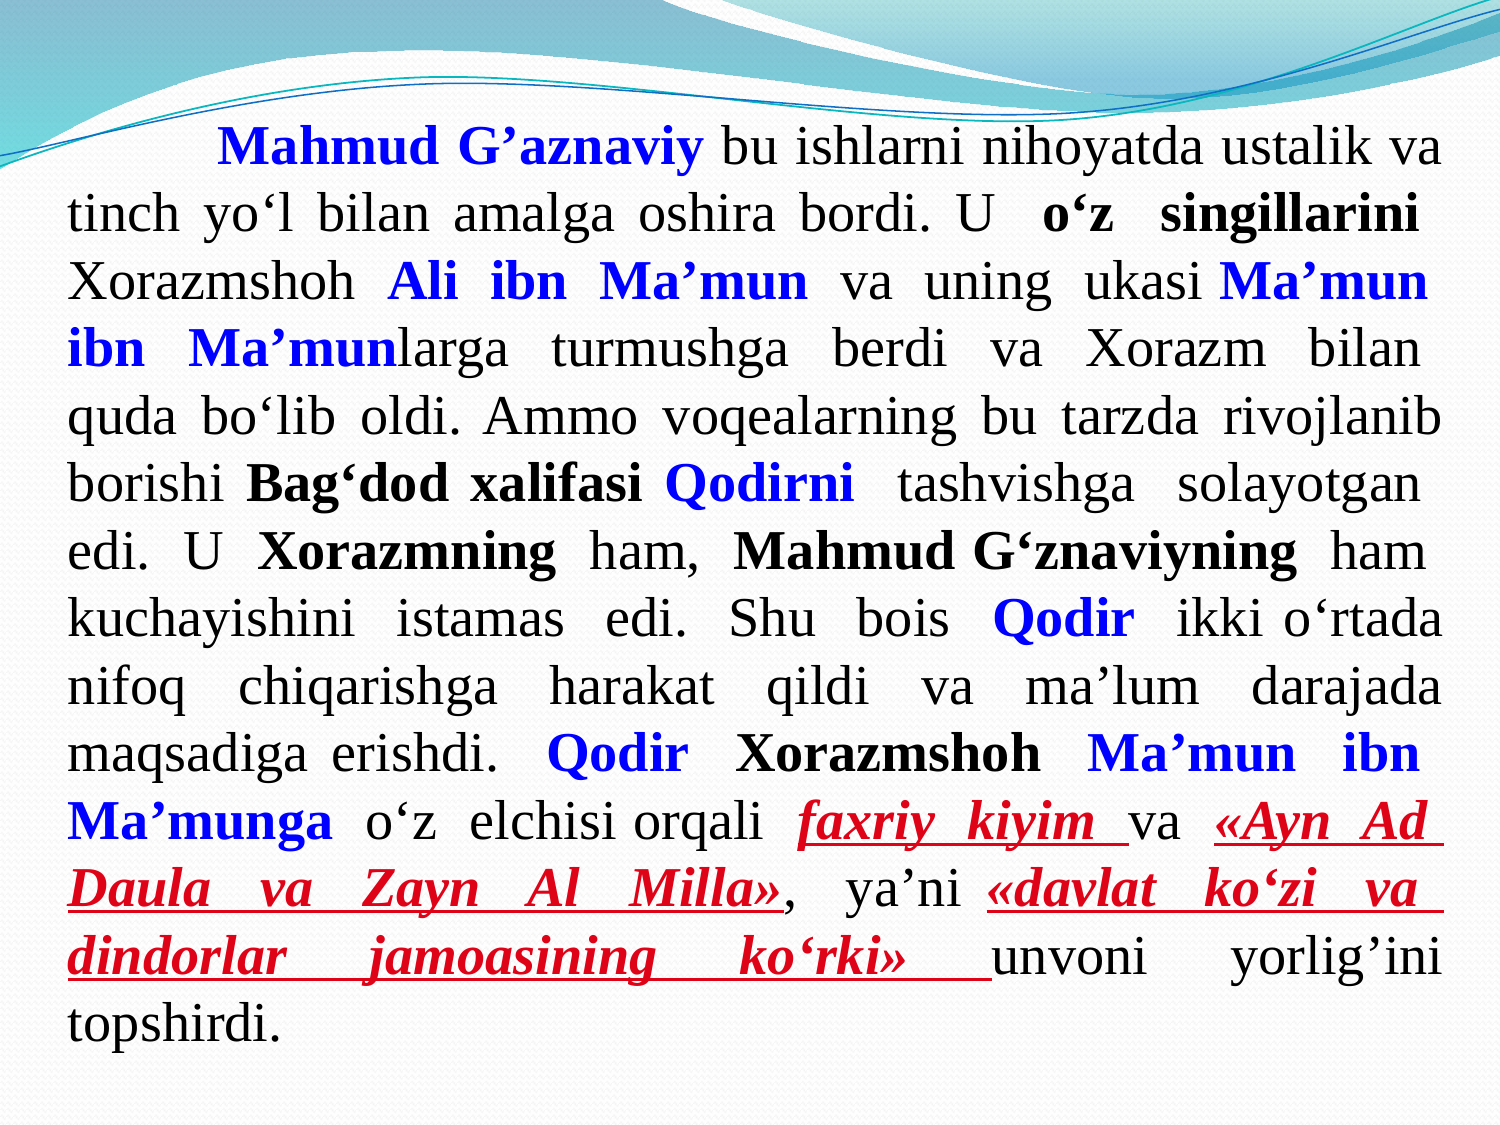

Mahmud G’aznaviy bu ishlarni nihoyatda ustalik va tinch yo‘l bilan amalga oshira bordi. U  o‘z  singillarini  Xorazmshoh  Ali  ibn  Ma’mun  va  uning  ukasi Ma’mun  ibn  Ma’munlarga  turmushga  berdi  va  Xorazm  bilan  quda bo‘lib oldi. Ammo voqealarning bu tarzda rivojlanib borishi Bag‘dod xalifasi Qodirni  tashvishga  solayotgan  edi.  U  Xorazmning  ham,  Mahmud G‘znaviyning  ham  kuchayishini  istamas  edi.  Shu  bois  Qodir  ikki o‘rtada nifoq chiqarishga harakat qildi va ma’lum darajada maqsadiga erishdi.  Qodir  Xorazmshoh  Ma’mun  ibn  Ma’munga  o‘z  elchisi orqali  faxriy  kiyim  va  «Ayn  Ad  Daula  va  Zayn  Al  Milla»,  ya’ni «davlat  ko‘zi  va  dindorlar  jamoasining  ko‘rki»  unvoni  yorlig’ini topshirdi.